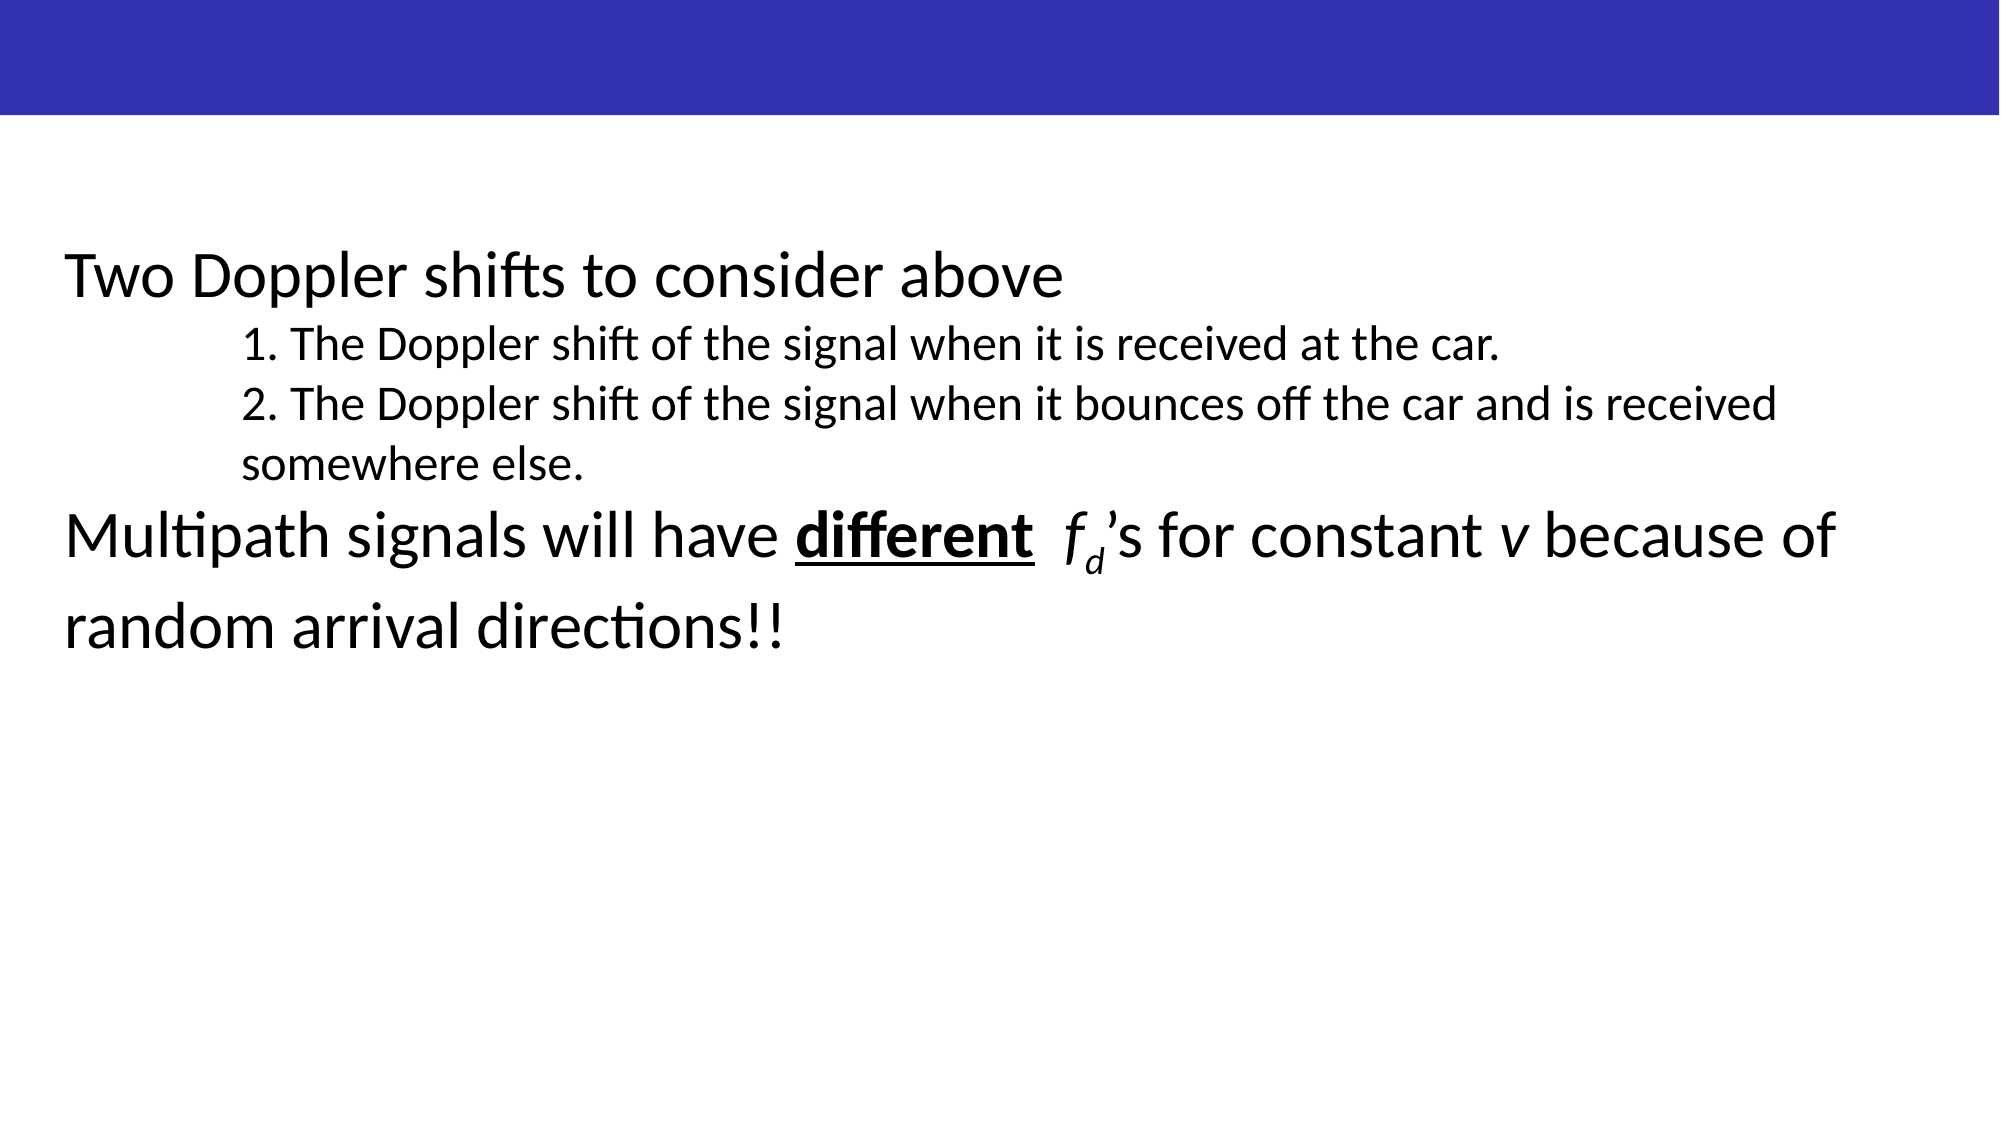

#
Two Doppler shifts to consider above
1. The Doppler shift of the signal when it is received at the car.
2. The Doppler shift of the signal when it bounces off the car and is received somewhere else.
Multipath signals will have different  fd’s for constant v because of random arrival directions!!